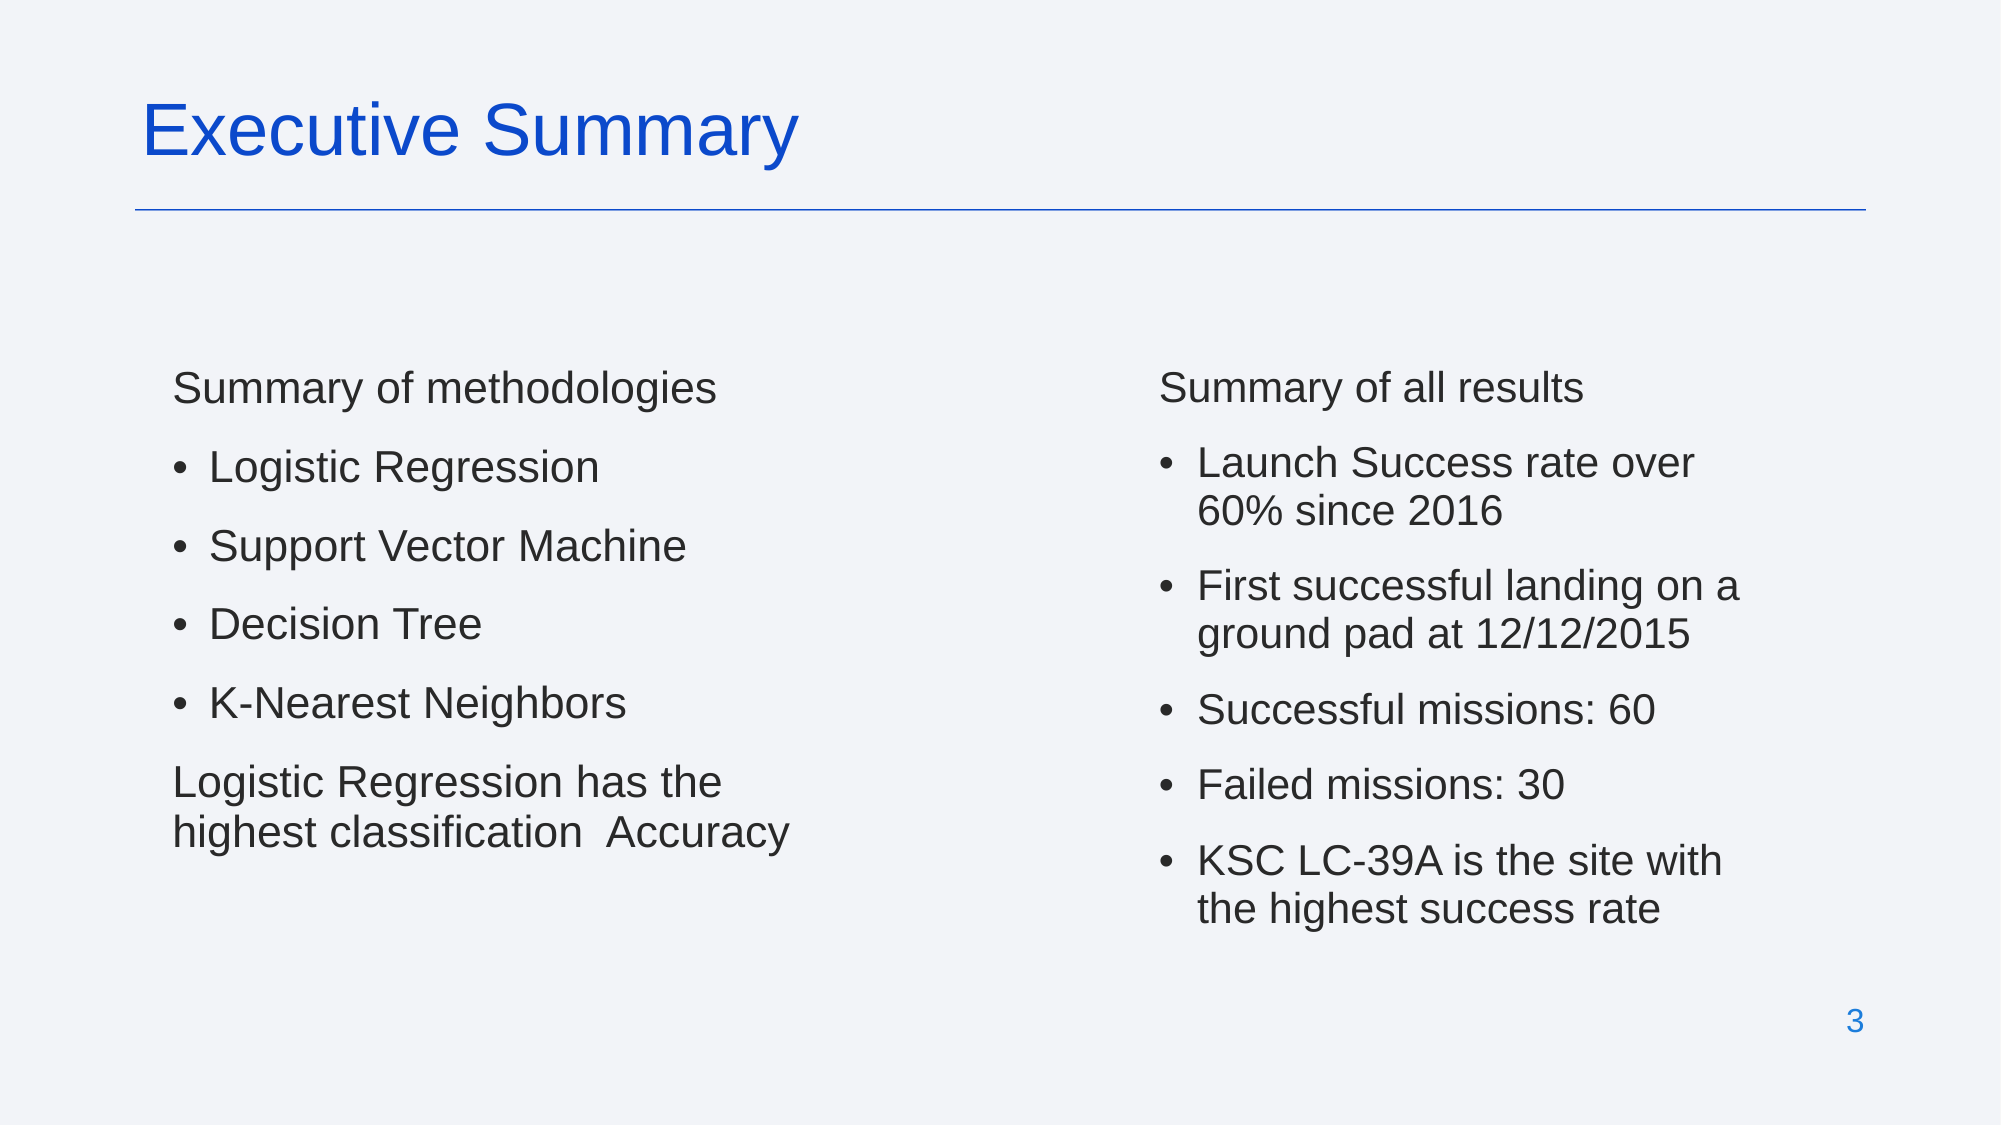

Executive Summary
Summary of all results
Launch Success rate over 60% since 2016
First successful landing on a ground pad at 12/12/2015
Successful missions: 60
Failed missions: 30
KSC LC-39A is the site with the highest success rate

Summary of methodologies
Logistic Regression
Support Vector Machine
Decision Tree
K-Nearest Neighbors
Logistic Regression has the highest classification  Accuracy

3